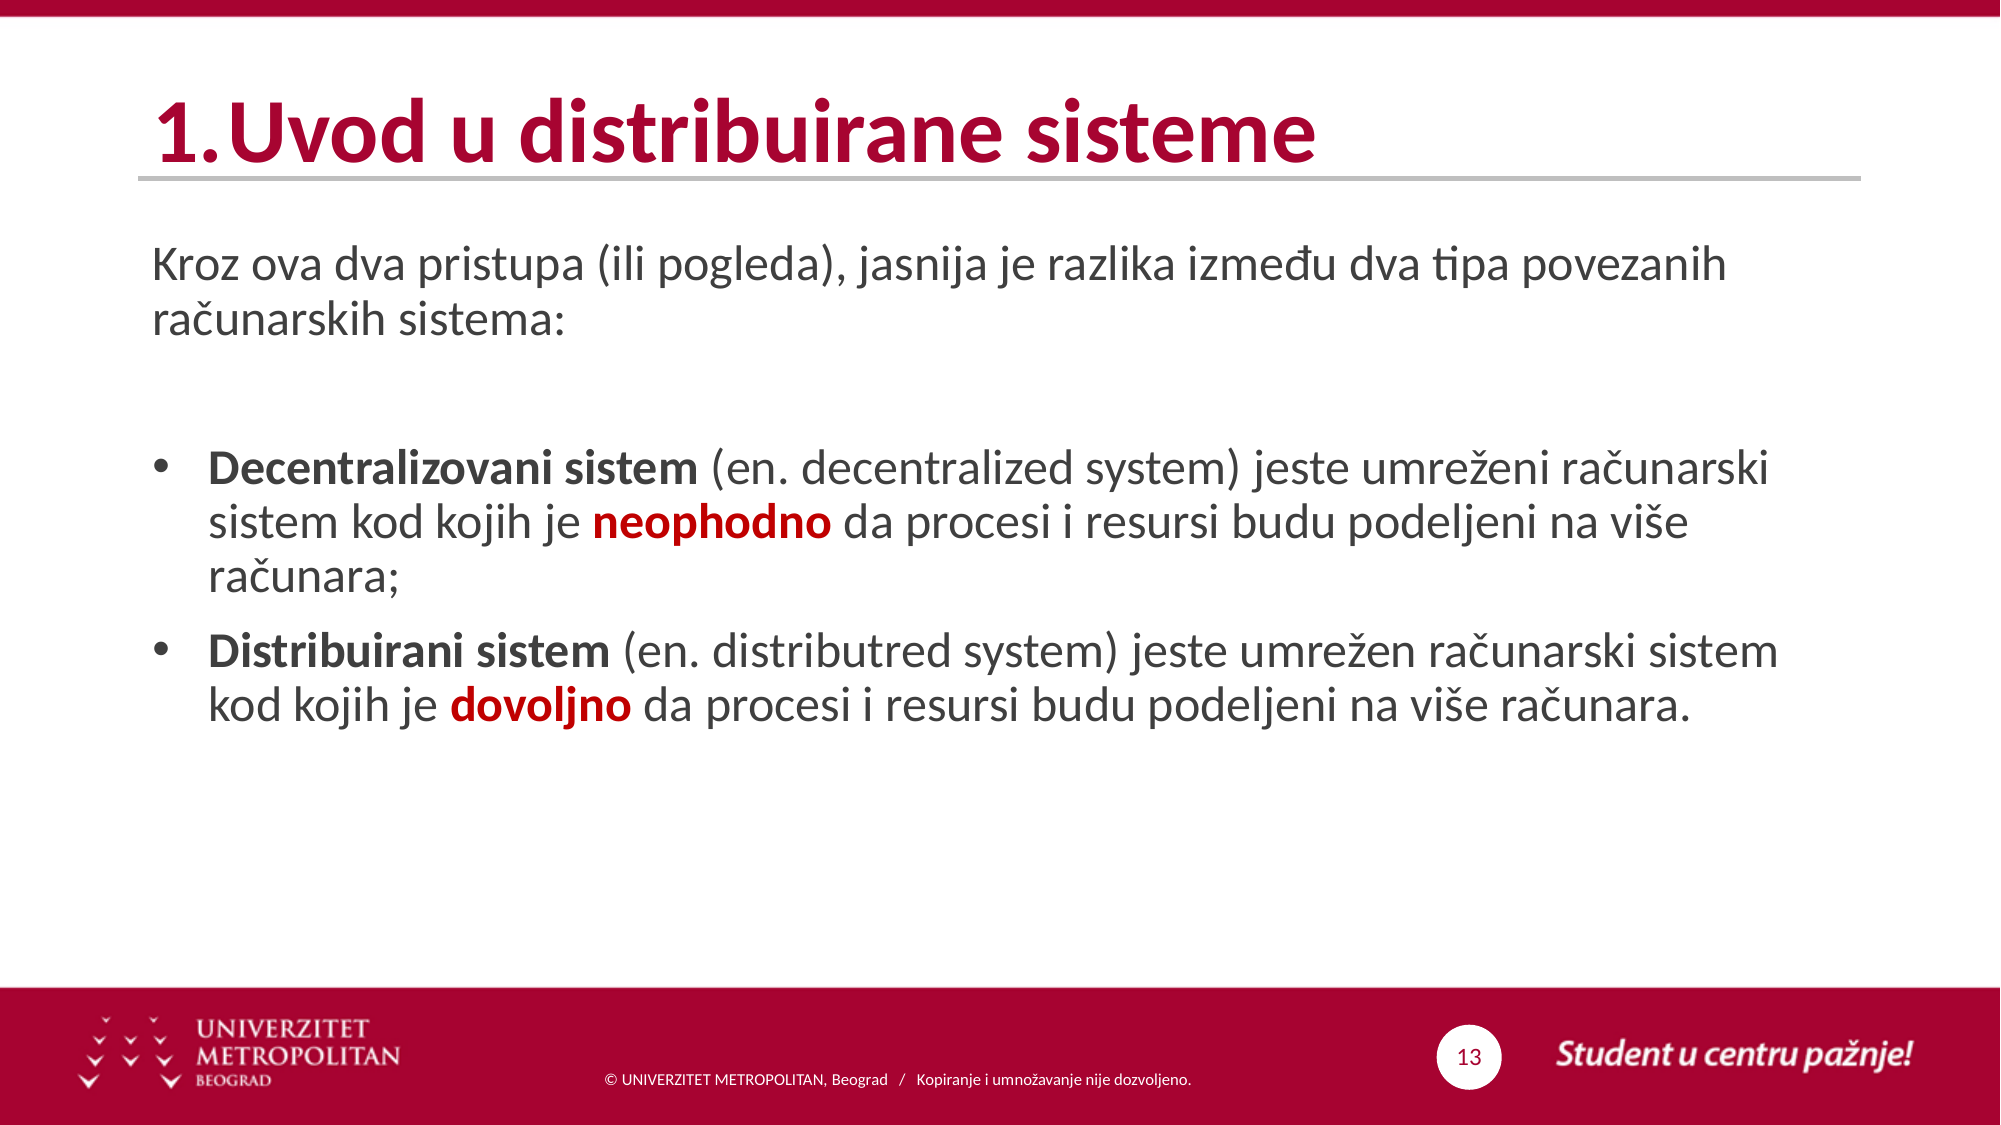

# Uvod u distribuirane sisteme
Kroz ova dva pristupa (ili pogleda), jasnija je razlika između dva tipa povezanih računarskih sistema:

Decentralizovani sistem (en. decentralized system) jeste umreženi računarski sistem kod kojih je neophodno da procesi i resursi budu podeljeni na više računara;
Distribuirani sistem (en. distributred system) jeste umrežen računarski sistem kod kojih je dovoljno da procesi i resursi budu podeljeni na više računara.